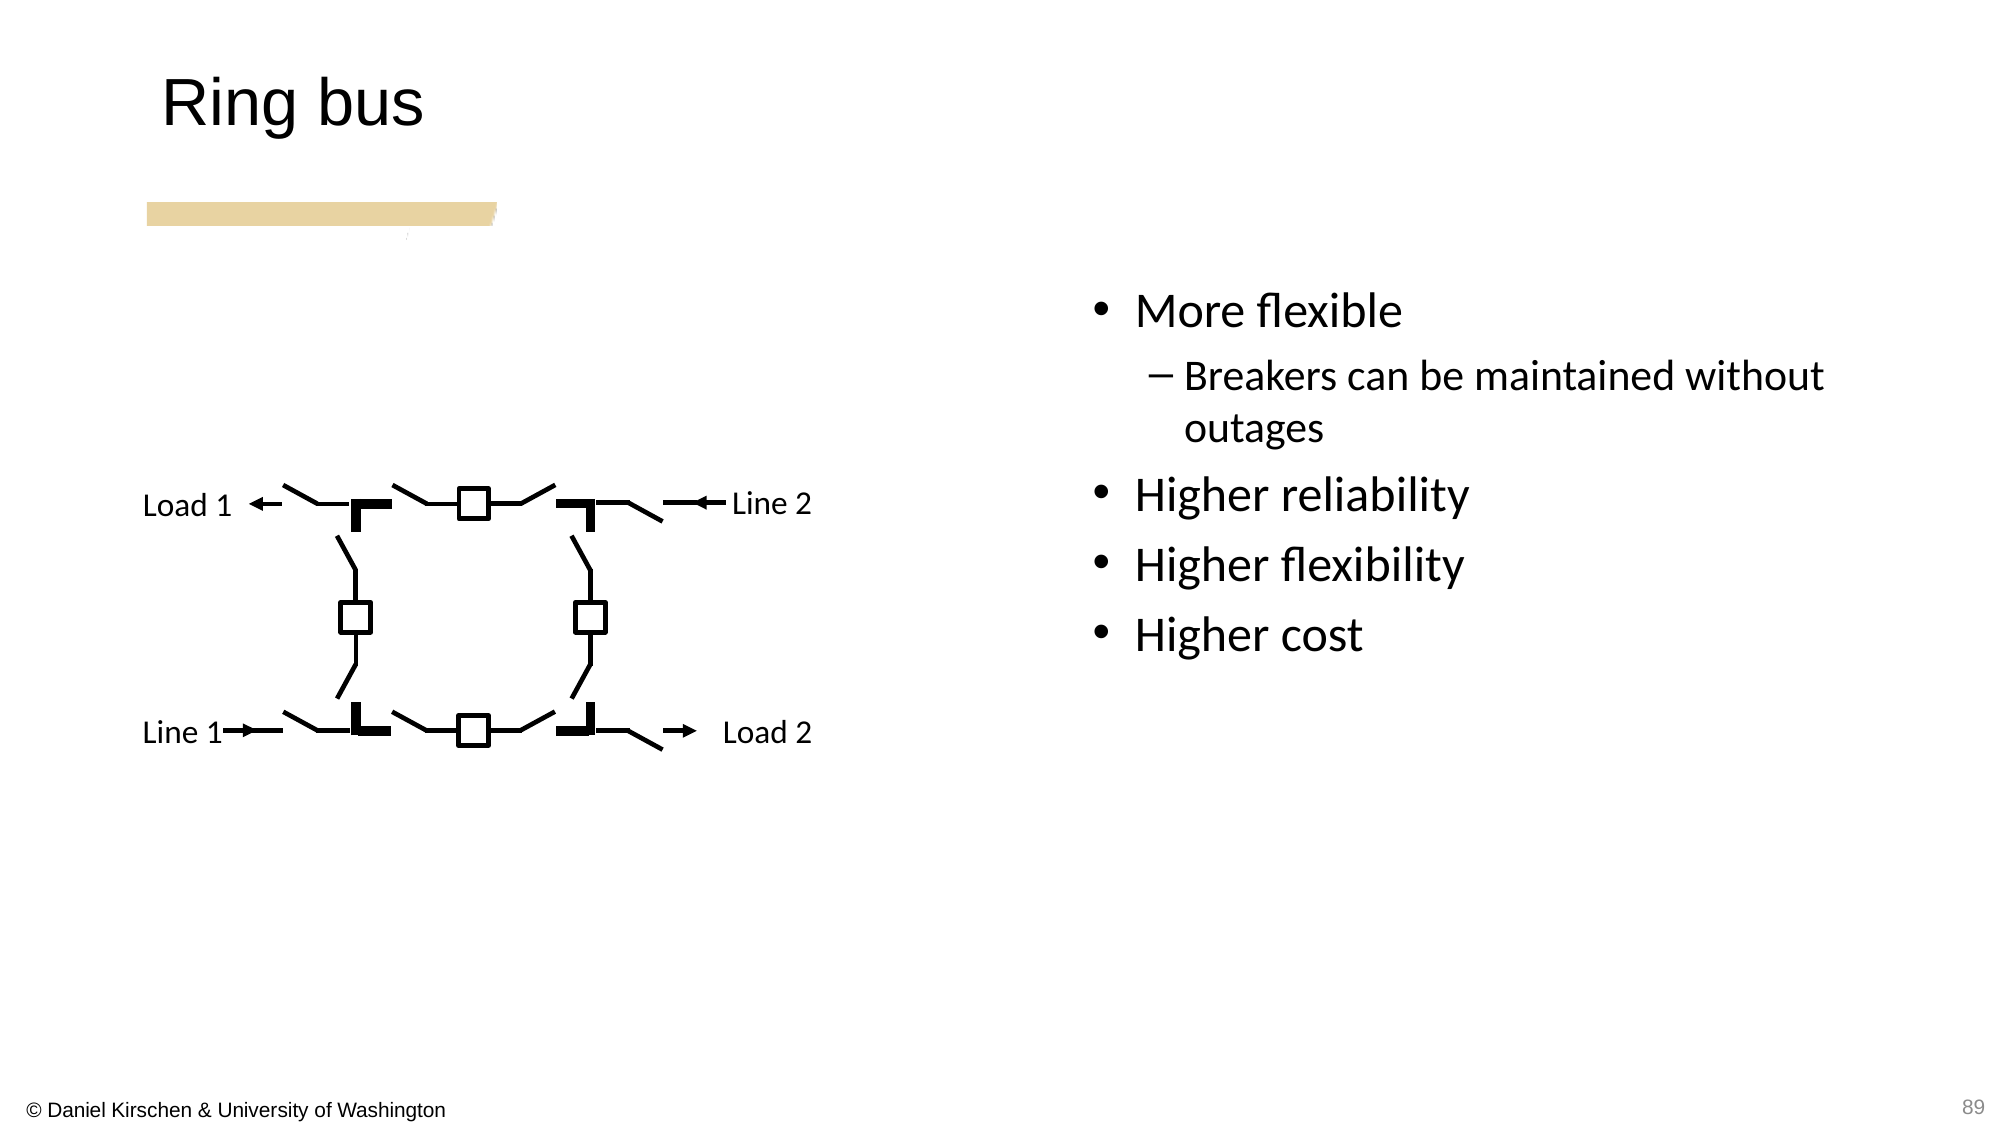

Ring bus
More flexible
Breakers can be maintained without outages
Higher reliability
Higher flexibility
Higher cost

Line 2
Load 1

Load 2
Line 1

89